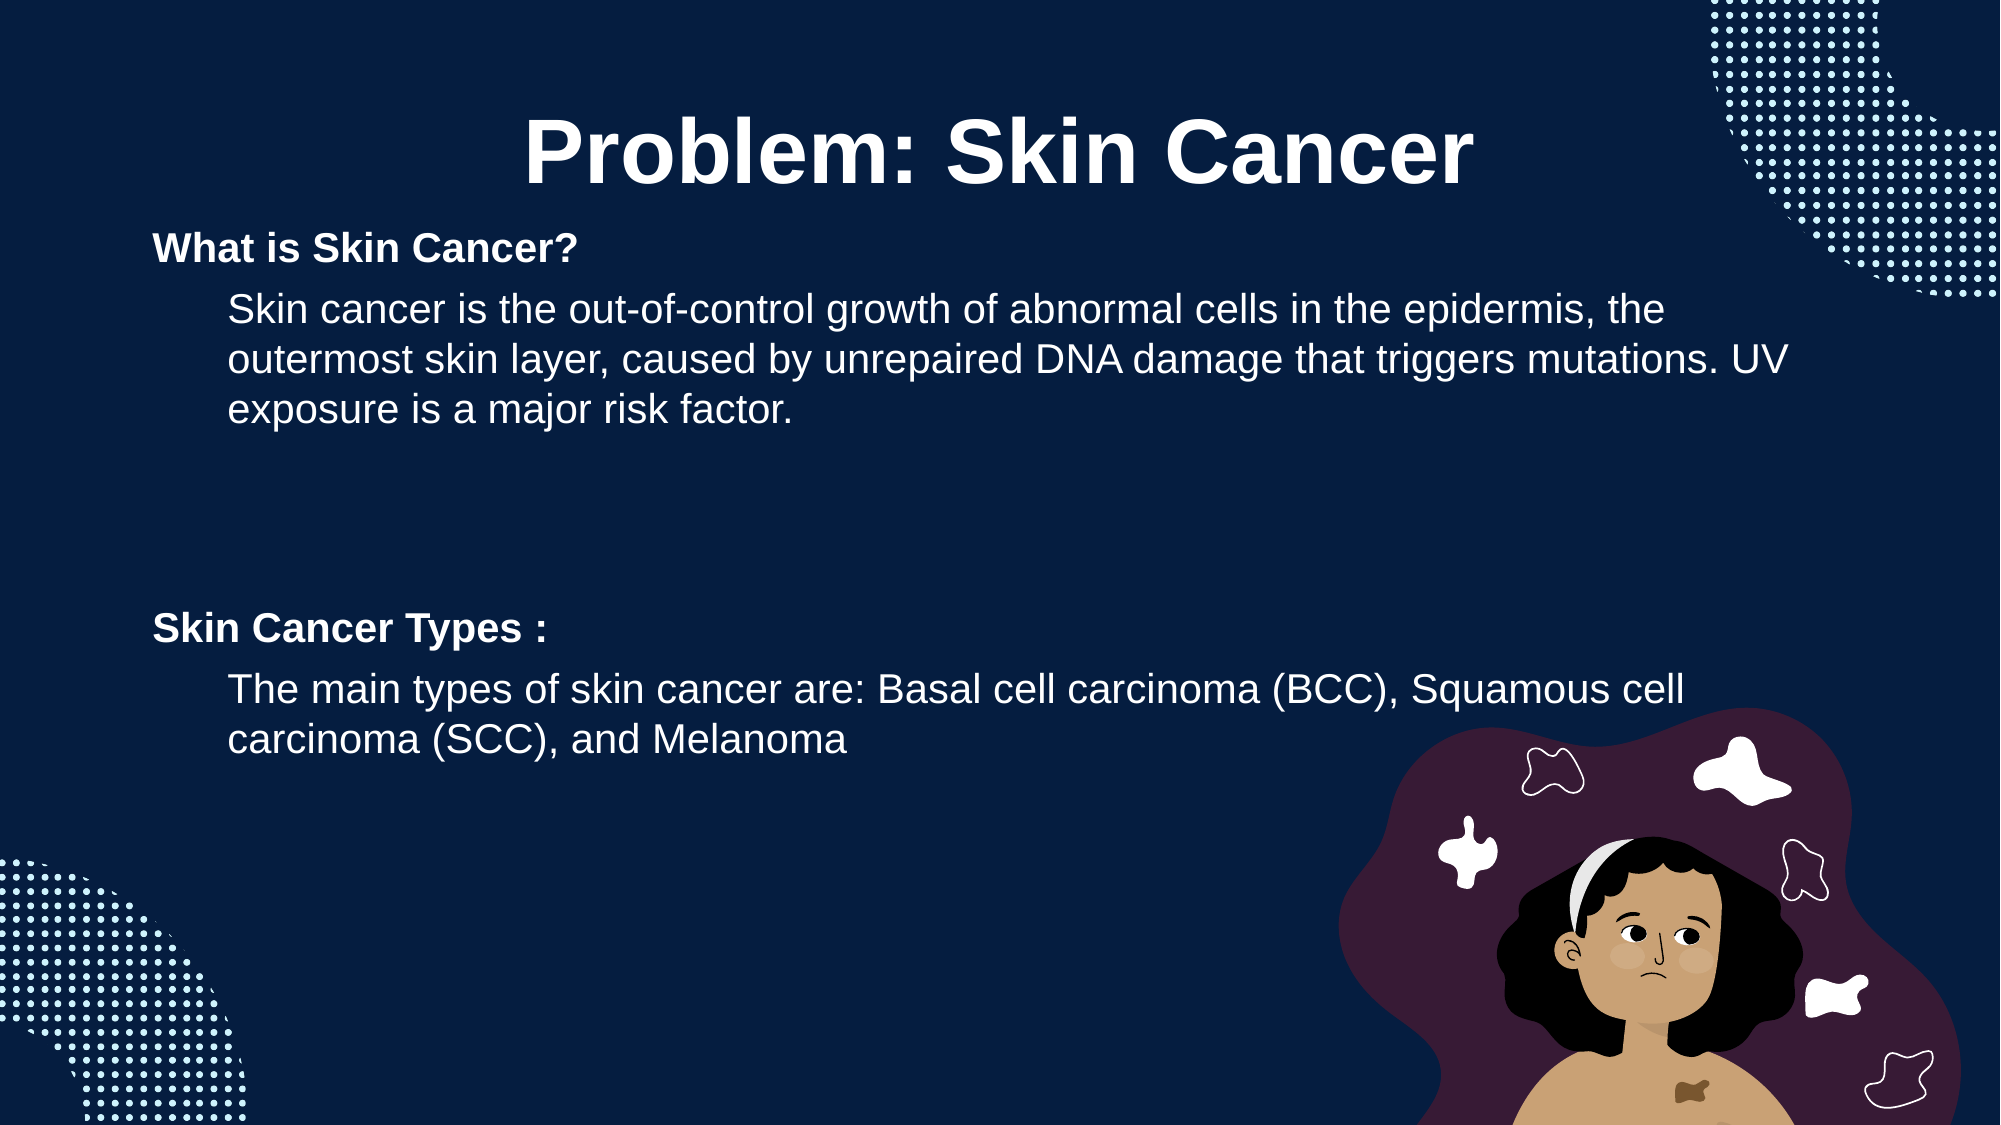

# Problem: Skin Cancer
What is Skin Cancer?
Skin cancer is the out-of-control growth of abnormal cells in the epidermis, the outermost skin layer, caused by unrepaired DNA damage that triggers mutations. UV exposure is a major risk factor.

Skin Cancer Types :
The main types of skin cancer are: Basal cell carcinoma (BCC), Squamous cell carcinoma (SCC), and Melanoma